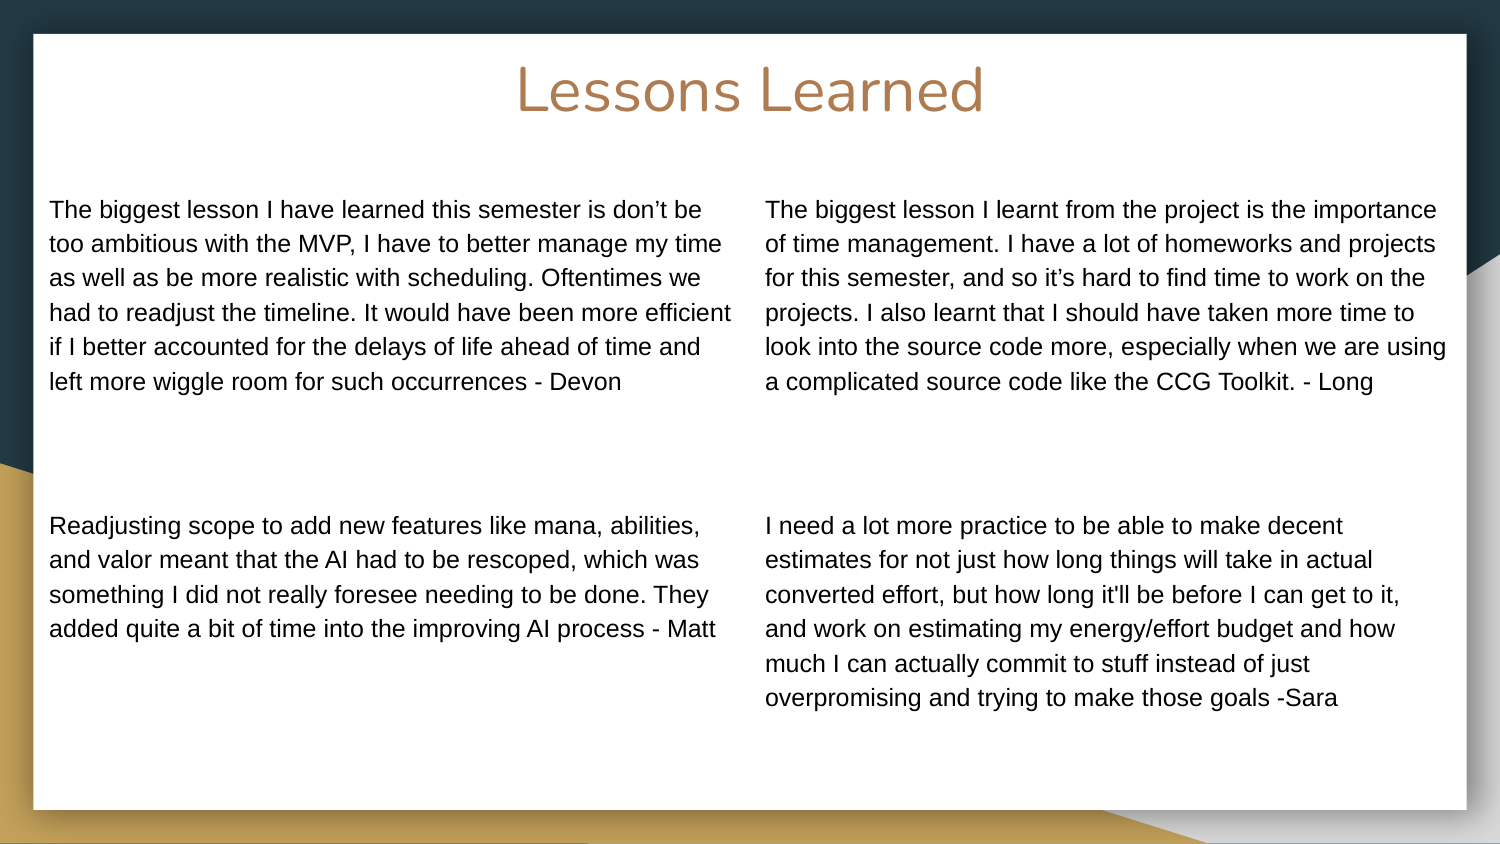

# Lessons Learned
The biggest lesson I have learned this semester is don’t be too ambitious with the MVP, I have to better manage my time as well as be more realistic with scheduling. Oftentimes we had to readjust the timeline. It would have been more efficient if I better accounted for the delays of life ahead of time and left more wiggle room for such occurrences - Devon

The biggest lesson I learnt from the project is the importance of time management. I have a lot of homeworks and projects for this semester, and so it’s hard to find time to work on the projects. I also learnt that I should have taken more time to look into the source code more, especially when we are using a complicated source code like the CCG Toolkit. - Long

Readjusting scope to add new features like mana, abilities, and valor meant that the AI had to be rescoped, which was something I did not really foresee needing to be done. They added quite a bit of time into the improving AI process - Matt

I need a lot more practice to be able to make decent estimates for not just how long things will take in actual converted effort, but how long it'll be before I can get to it, and work on estimating my energy/effort budget and how much I can actually commit to stuff instead of just overpromising and trying to make those goals -Sara